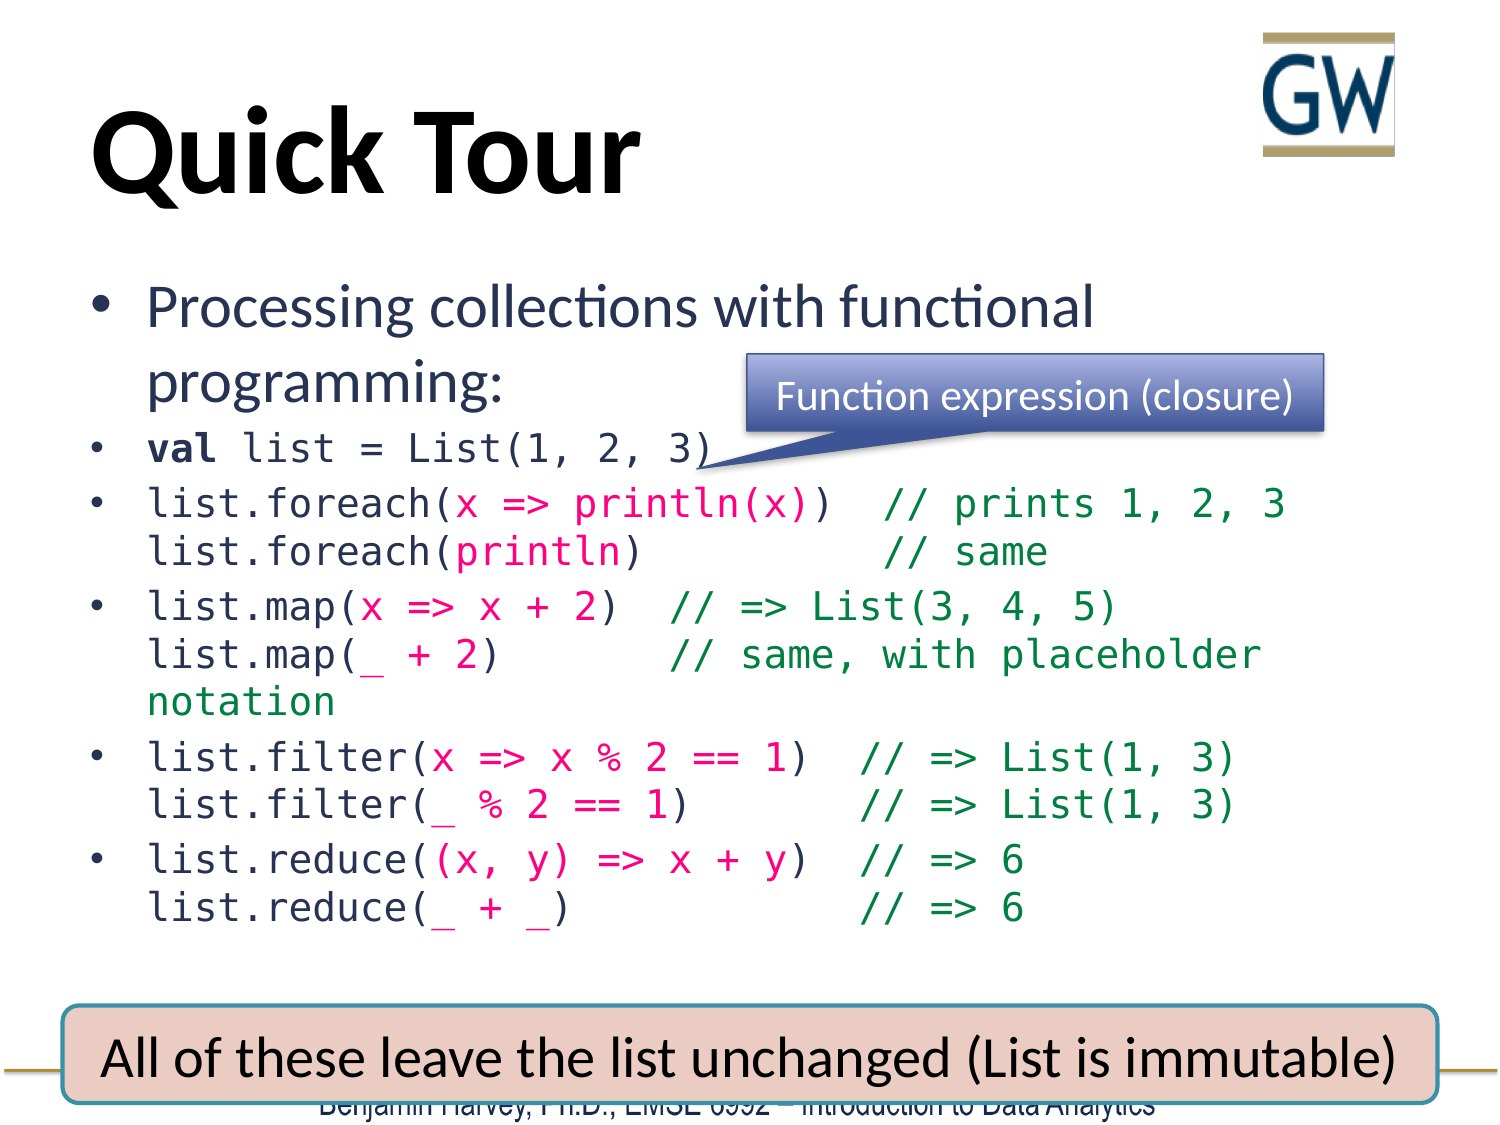

Quick Tour
Processing collections with functional programming:
val list = List(1, 2, 3)
list.foreach(x => println(x))  // prints 1, 2, 3
list.foreach(println)          // same
list.map(x => x + 2)  // => List(3, 4, 5)
list.map(_ + 2)       // same, with placeholder notation
list.filter(x => x % 2 == 1)  // => List(1, 3)
list.filter(_ % 2 == 1)       // => List(1, 3)
list.reduce((x, y) => x + y)  // => 6
list.reduce(_ + _)            // => 6

Function expression (closure)
All of these leave the list unchanged (List is immutable)